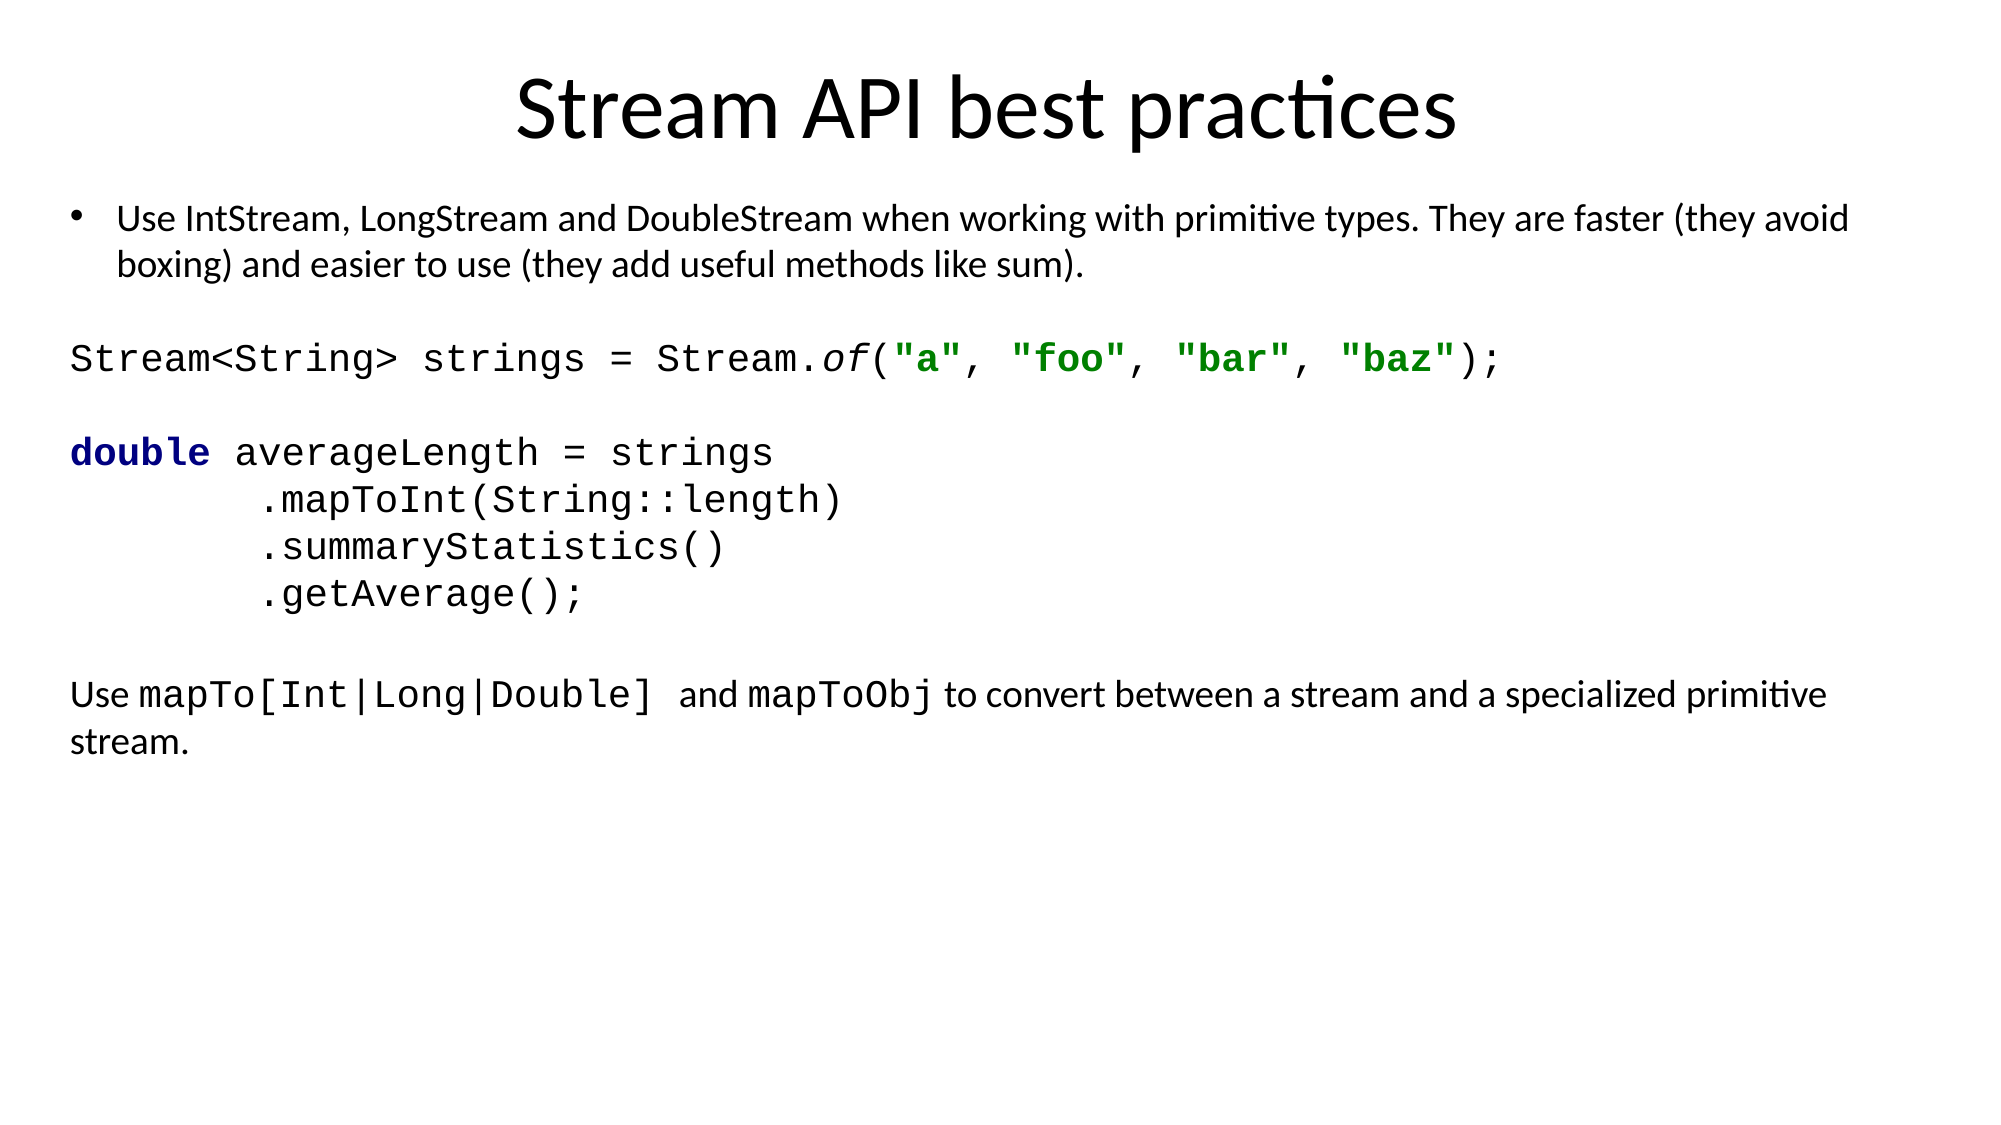

# Stream API best practices
Use IntStream, LongStream and DoubleStream when working with primitive types. They are faster (they avoid boxing) and easier to use (they add useful methods like sum).

Stream<String> strings = Stream.of("a", "foo", "bar", "baz");
double averageLength = strings
        .mapToInt(String::length)
        .summaryStatistics()
        .getAverage();

Use mapTo[Int|Long|Double] and mapToObj to convert between a stream and a specialized primitive stream.